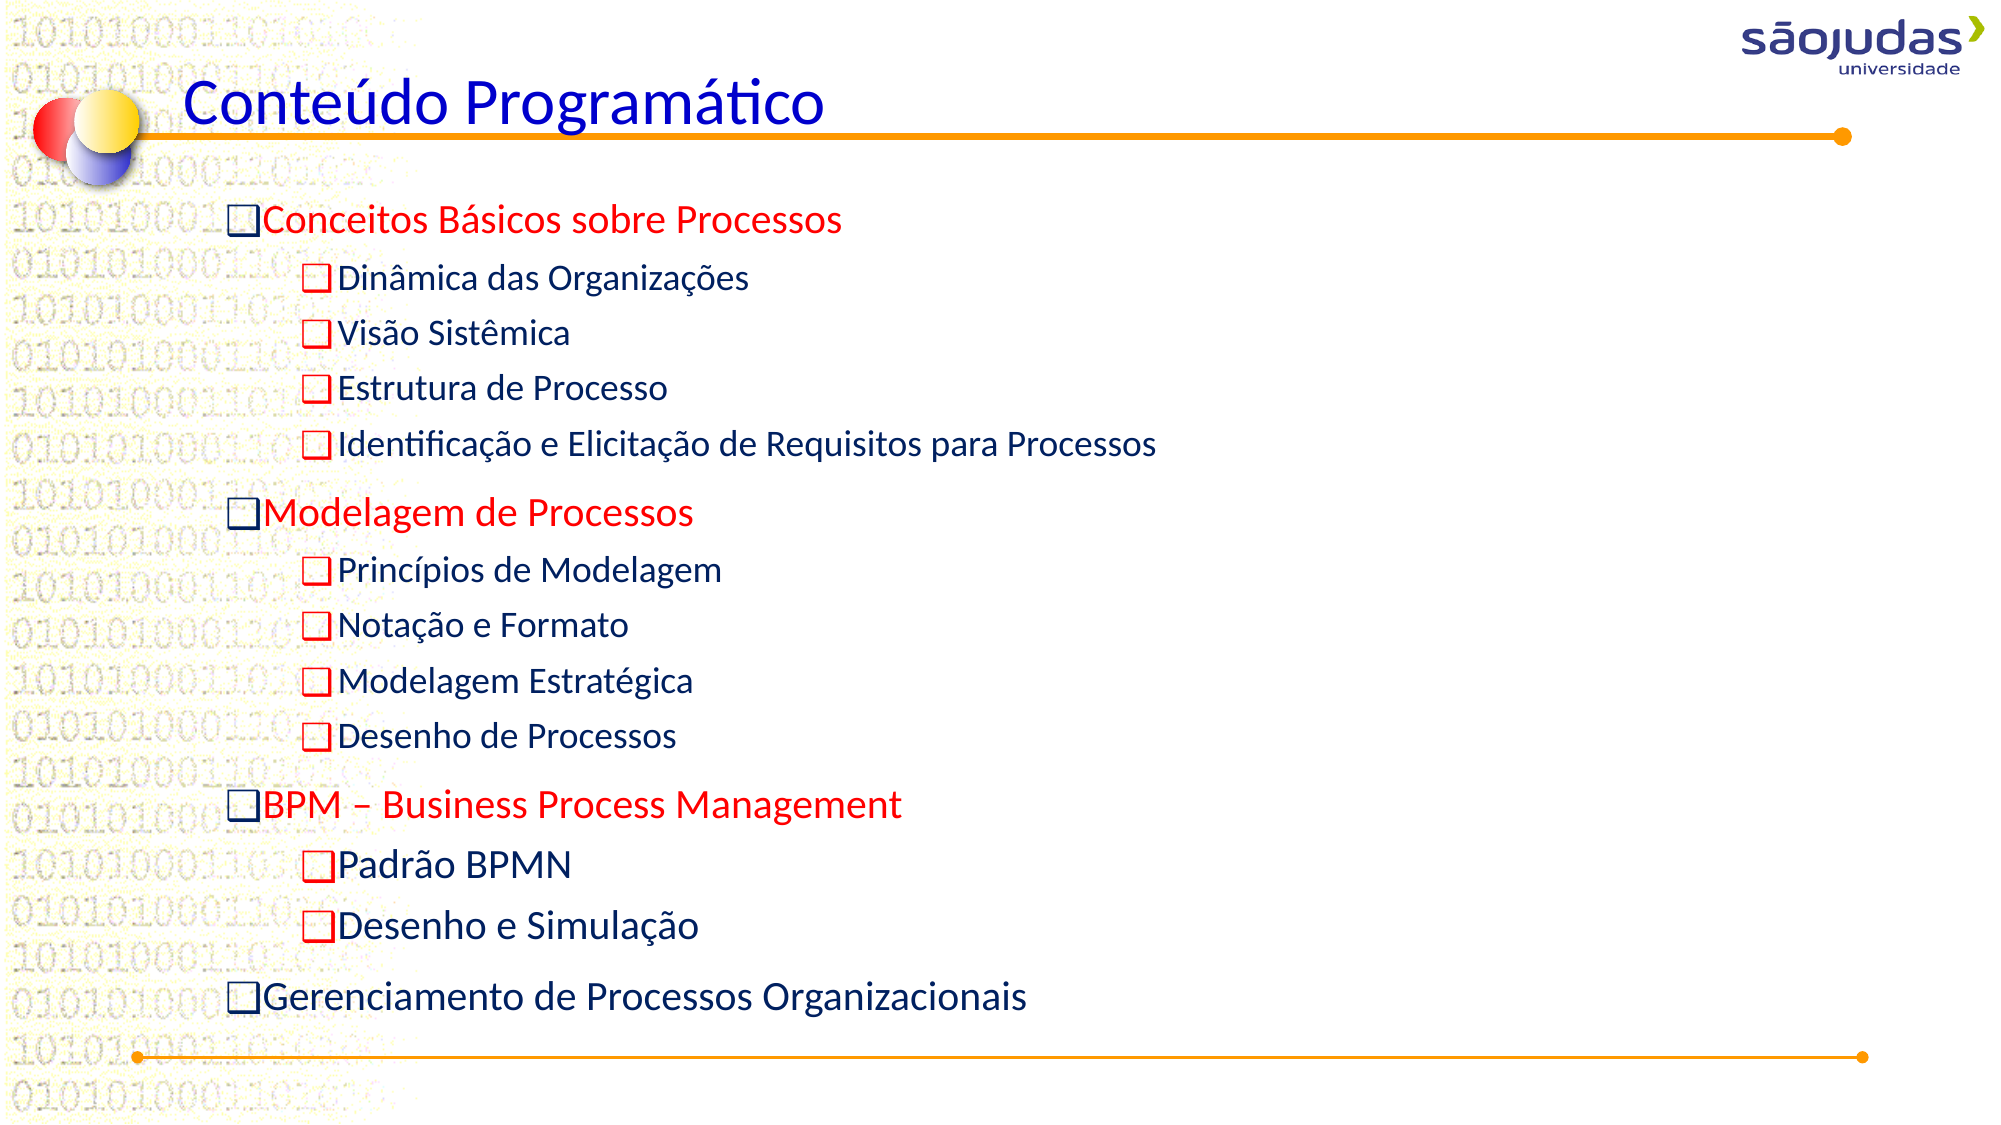

Conteúdo Programático
Conceitos Básicos sobre Processos
Dinâmica das Organizações
Visão Sistêmica
Estrutura de Processo
Identificação e Elicitação de Requisitos para Processos
Modelagem de Processos
Princípios de Modelagem
Notação e Formato
Modelagem Estratégica
Desenho de Processos
BPM – Business Process Management
Padrão BPMN
Desenho e Simulação
Gerenciamento de Processos Organizacionais